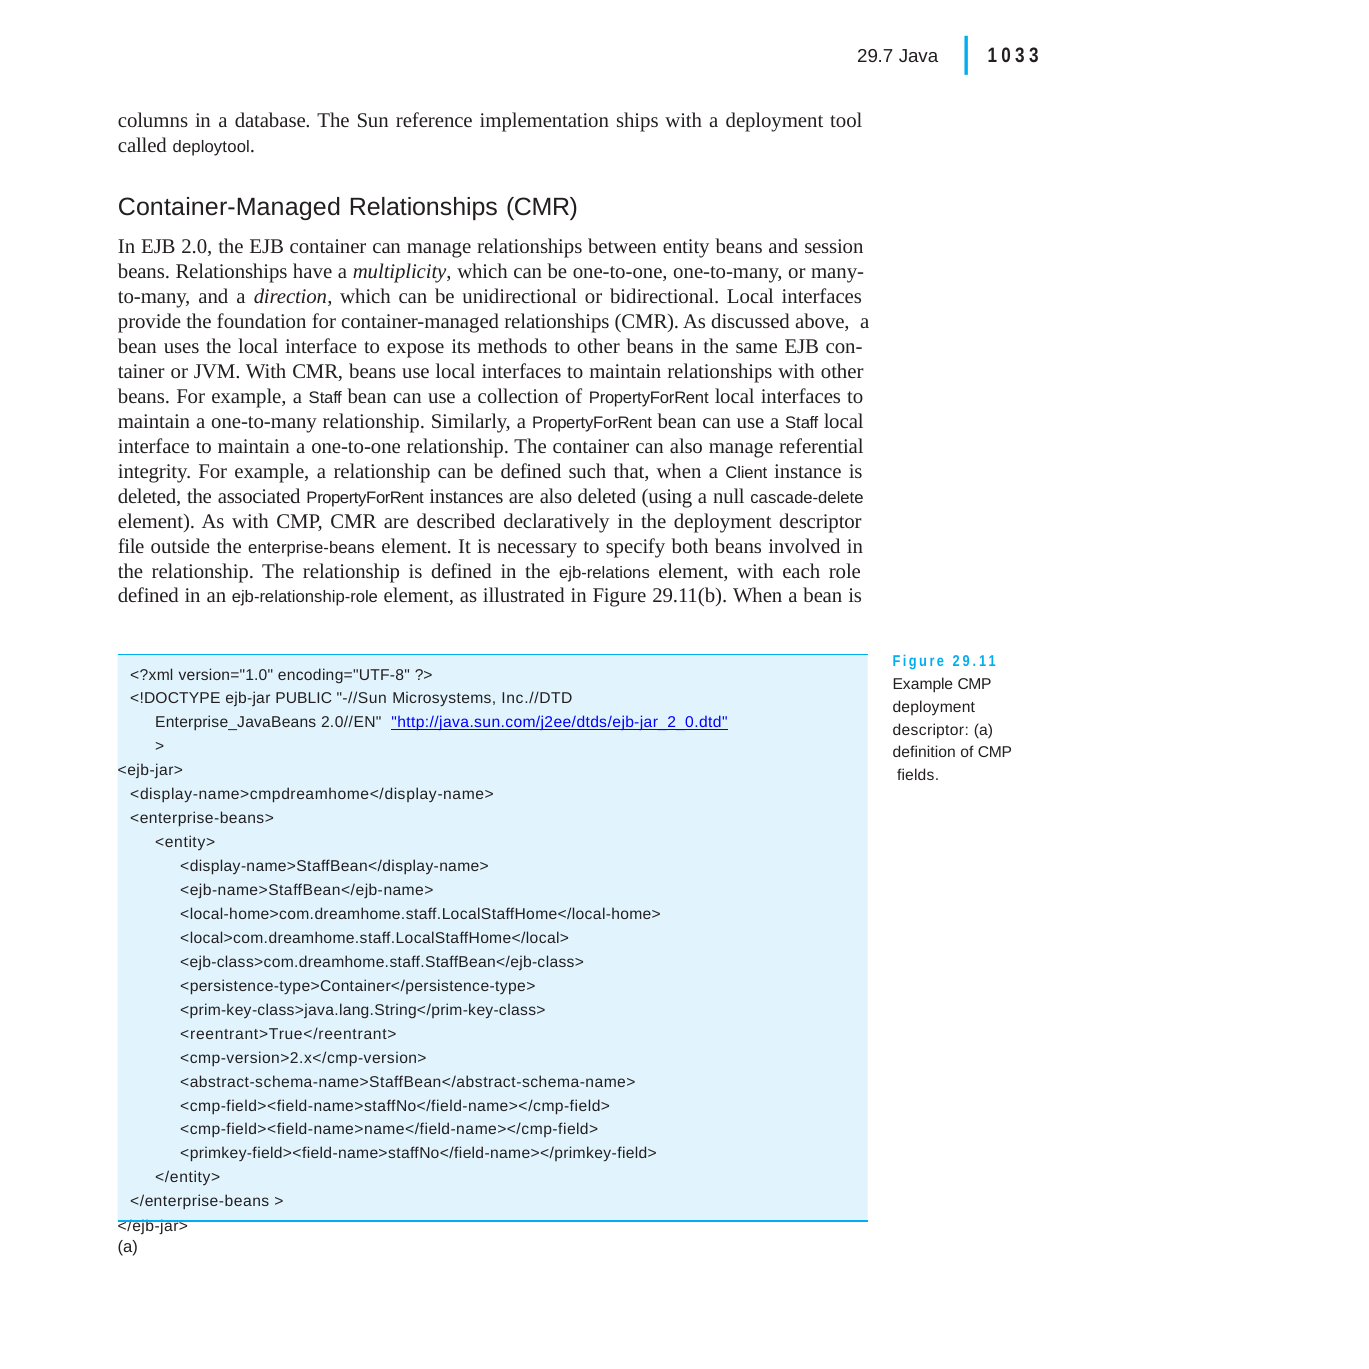

|
1033
29.7 Java
columns in a database. The Sun reference implementation ships with a deployment tool  called deploytool.

Container-Managed Relationships (CMR)
In EJB 2.0, the EJB container can manage relationships between entity beans and session  beans. Relationships have a multiplicity, which can be one-to-one, one-to-many, or many-  to-many, and a direction, which can be unidirectional or bidirectional. Local interfaces  provide the foundation for container-managed relationships (CMR). As discussed above,  a bean uses the local interface to expose its methods to other beans in the same EJB con-  tainer or JVM. With CMR, beans use local interfaces to maintain relationships with other  beans. For example, a Staff bean can use a collection of PropertyForRent local interfaces to  maintain a one-to-many relationship. Similarly, a PropertyForRent bean can use a Staff local  interface to maintain a one-to-one relationship. The container can also manage referential  integrity. For example, a relationship can be defined such that, when a Client instance is  deleted, the associated PropertyForRent instances are also deleted (using a null cascade-delete  element). As with CMP, CMR are described declaratively in the deployment descriptor  file outside the enterprise-beans element. It is necessary to specify both beans involved in  the relationship. The relationship is defined in the ejb-relations element, with each role  defined in an ejb-relationship-role element, as illustrated in Figure 29.11(b). When a bean is
Figure 29.11  Example CMP  deployment  descriptor: (a)  definition of CMP  fields.

<?xml version="1.0" encoding="UTF-8" ?>
<!DOCTYPE ejb-jar PUBLIC "-//Sun Microsystems, Inc.//DTD Enterprise_JavaBeans 2.0//EN"  "http://java.sun.com/j2ee/dtds/ejb-jar_2_0.dtd">
<ejb-jar>
<display-name>cmpdreamhome</display-name>
<enterprise-beans>
<entity>
<display-name>StaffBean</display-name>
<ejb-name>StaffBean</ejb-name>
<local-home>com.dreamhome.staff.LocalStaffHome</local-home>
<local>com.dreamhome.staff.LocalStaffHome</local>
<ejb-class>com.dreamhome.staff.StaffBean</ejb-class>
<persistence-type>Container</persistence-type>
<prim-key-class>java.lang.String</prim-key-class>
<reentrant>True</reentrant>
<cmp-version>2.x</cmp-version>
<abstract-schema-name>StaffBean</abstract-schema-name>
<cmp-field><field-name>staffNo</field-name></cmp-field>
<cmp-field><field-name>name</field-name></cmp-field>
<primkey-field><field-name>staffNo</field-name></primkey-field>
</entity>
</enterprise-beans >
</ejb-jar>

(a)